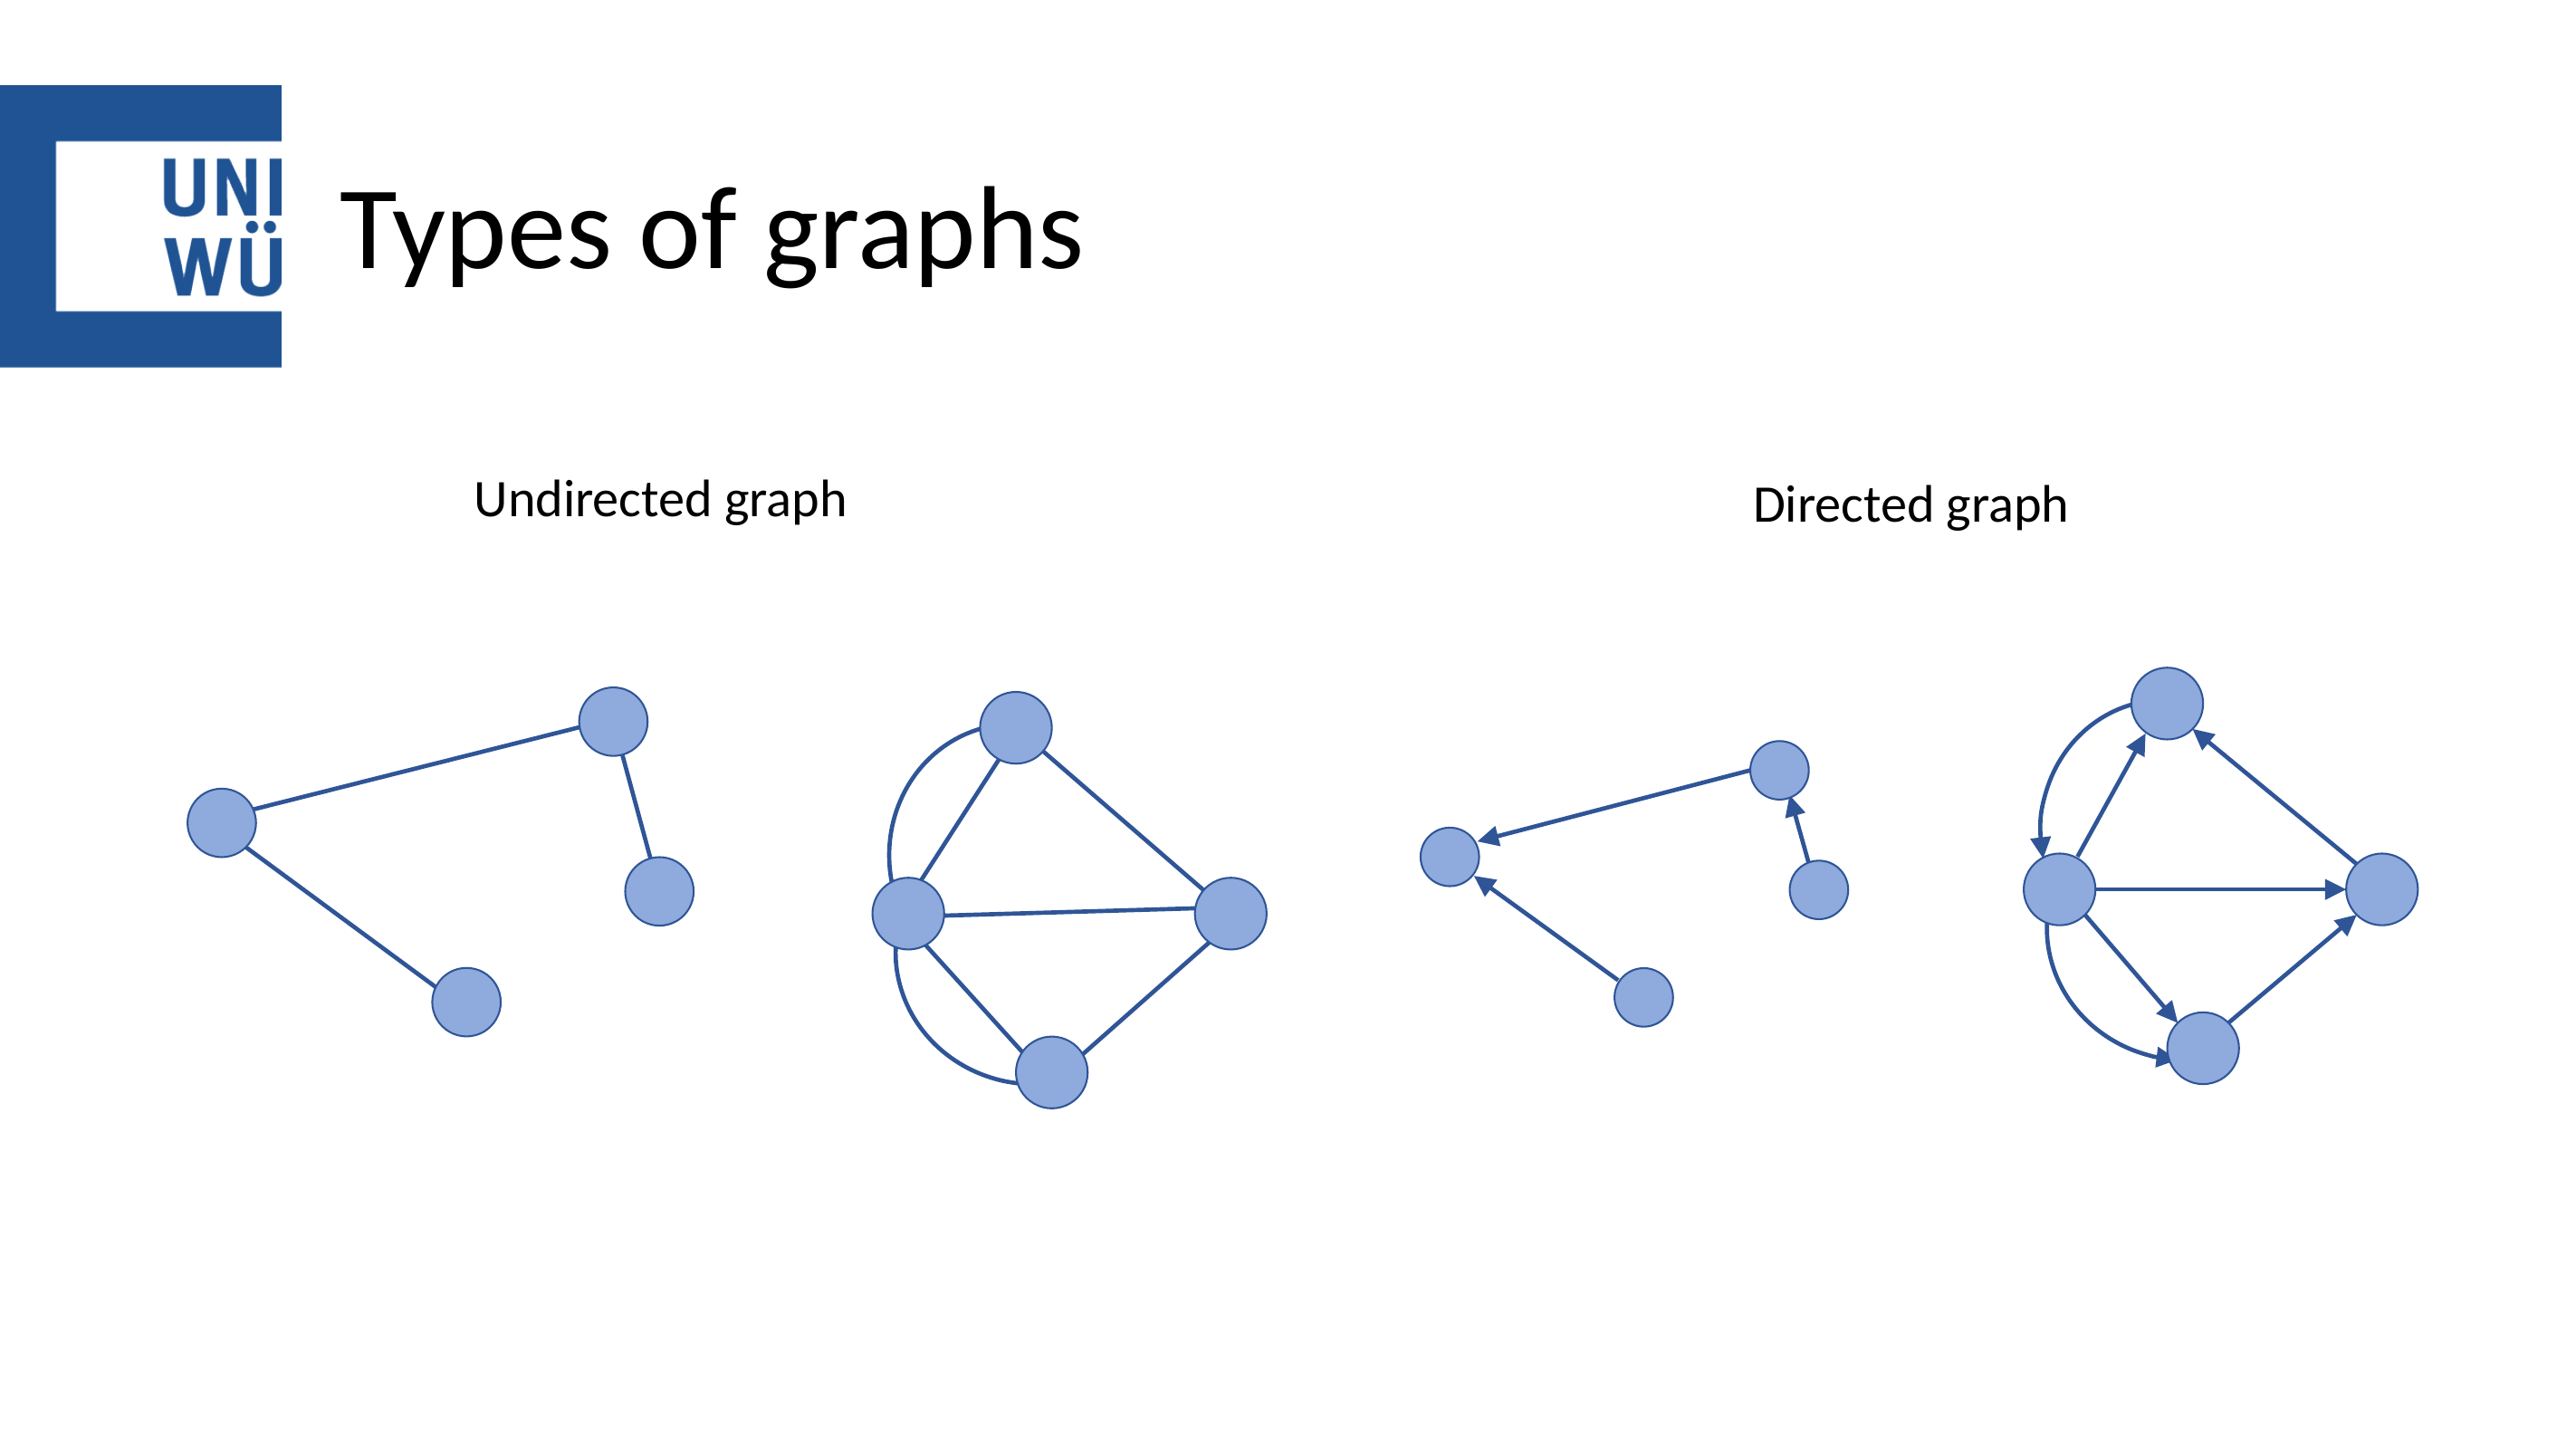

# Types of graphs
Directed graph

Undirected graph